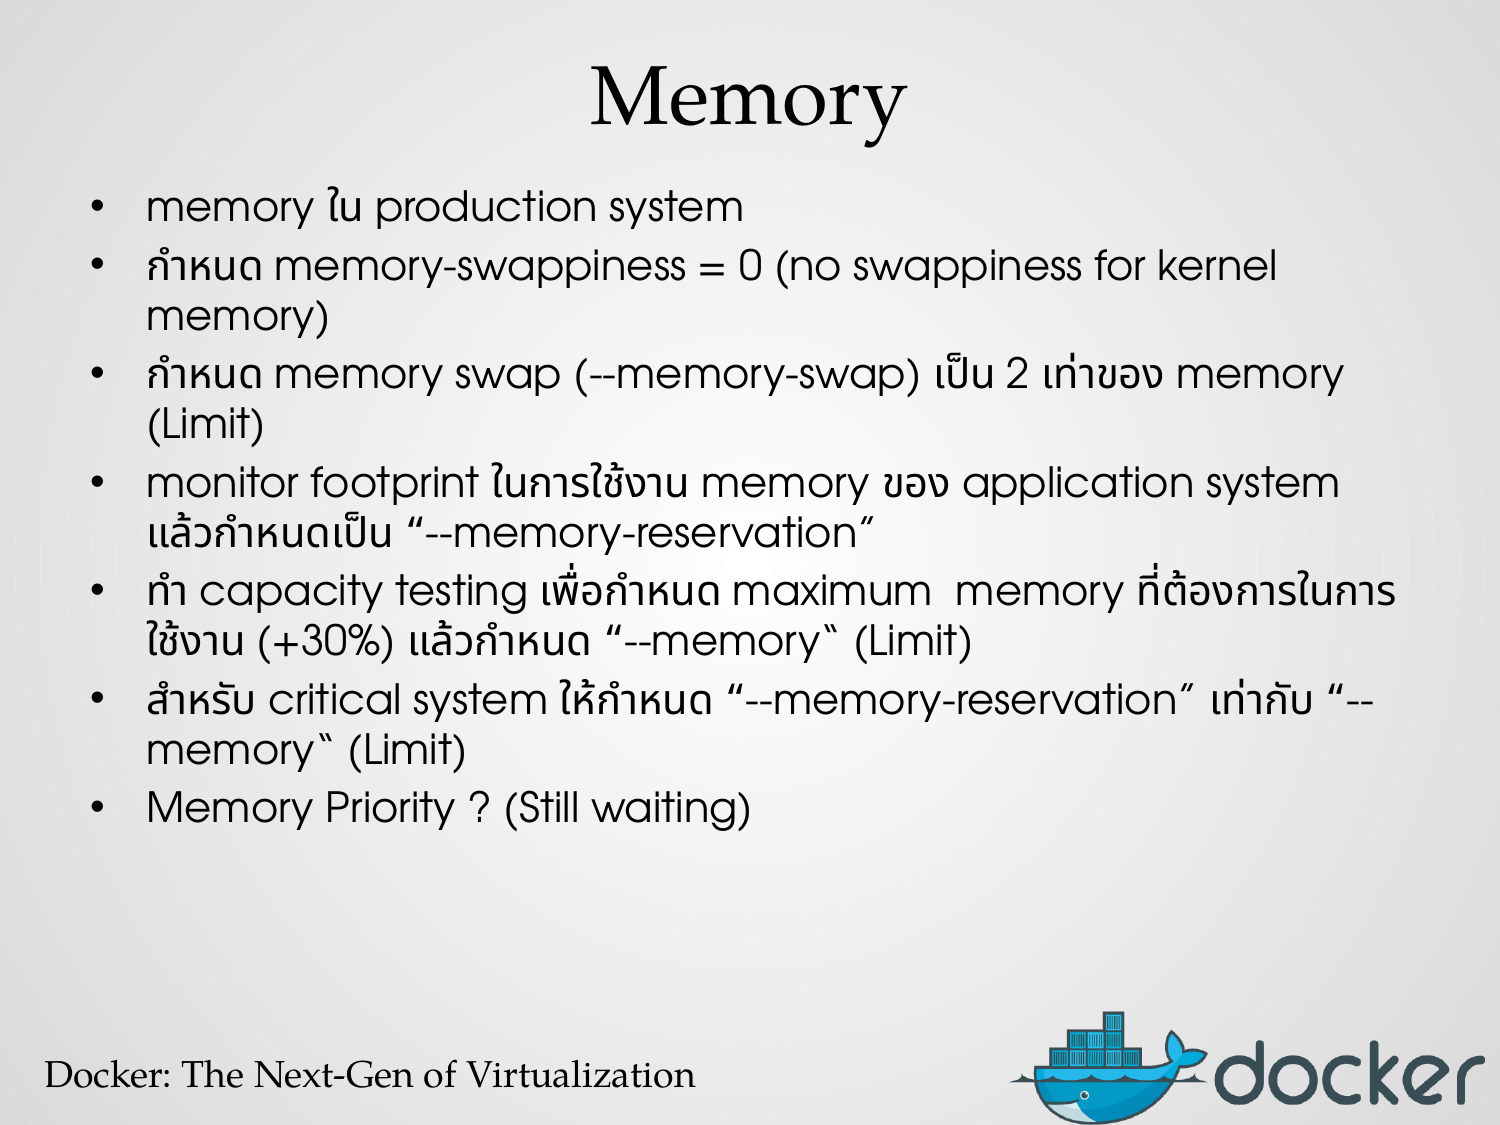

# Memory
memory ใน production system
กำหนด memory-swappiness = 0 (no swappiness for kernel memory)
กำหนด memory swap (--memory-swap) เป็น 2 เท่าของ memory (Limit)
monitor footprint ในการใช้งาน memory ของ application system แล้วกำหนดเป็น “--memory-reservation”
ทำ capacity testing เพื่อกำหนด maximum  memory ที่ต้องการในการใช้งาน (+30%) แล้วกำหนด “--memory“ (Limit)
สำหรับ critical system ให้กำหนด “--memory-reservation” เท่ากับ “--memory“ (Limit)
Memory Priority ? (Still waiting)
Docker: The Next-Gen of Virtualization